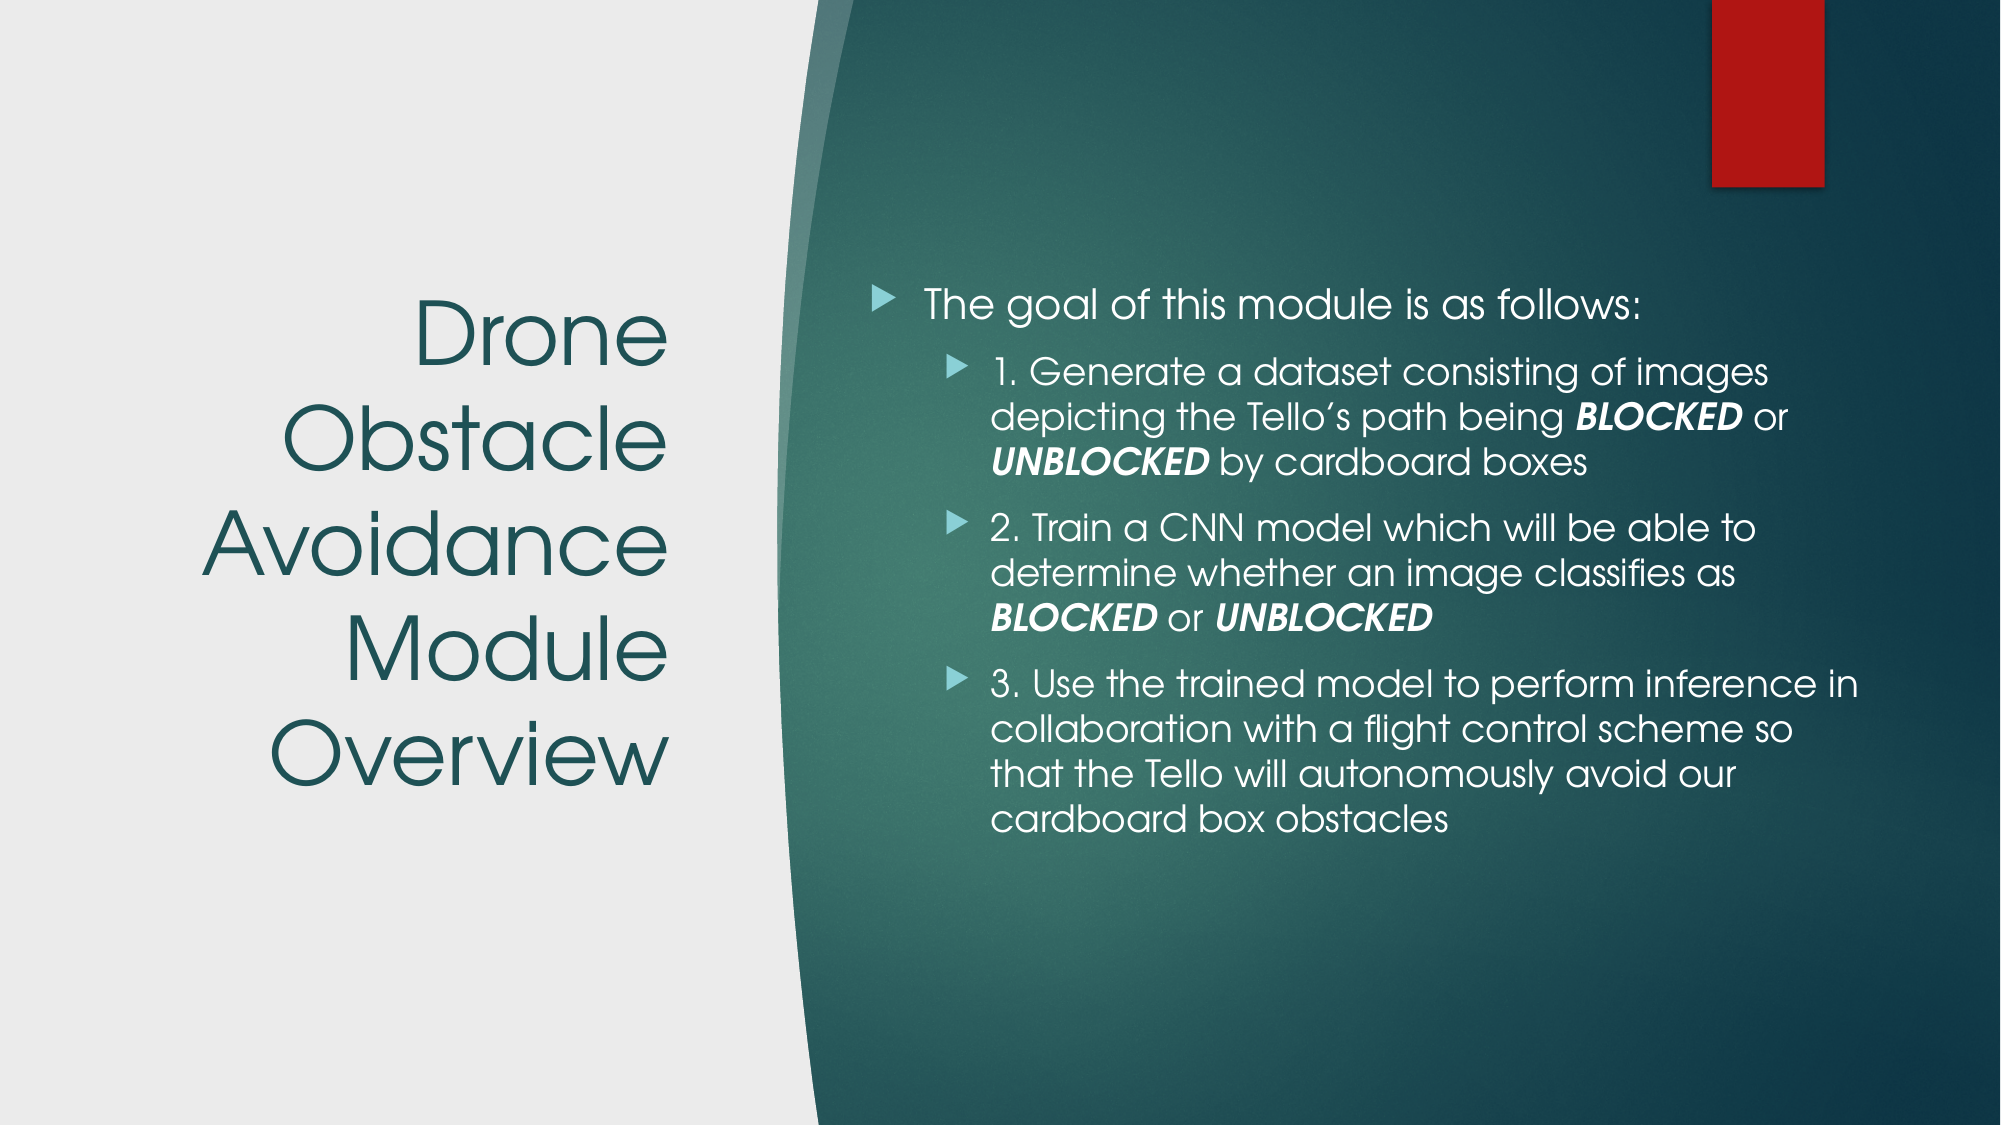

# Drone Obstacle Avoidance Module Overview
The goal of this module is as follows:
1. Generate a dataset consisting of images depicting the Tello’s path being BLOCKED or UNBLOCKED by cardboard boxes
2. Train a CNN model which will be able to determine whether an image classifies as BLOCKED or UNBLOCKED
3. Use the trained model to perform inference in collaboration with a flight control scheme so that the Tello will autonomously avoid our cardboard box obstacles